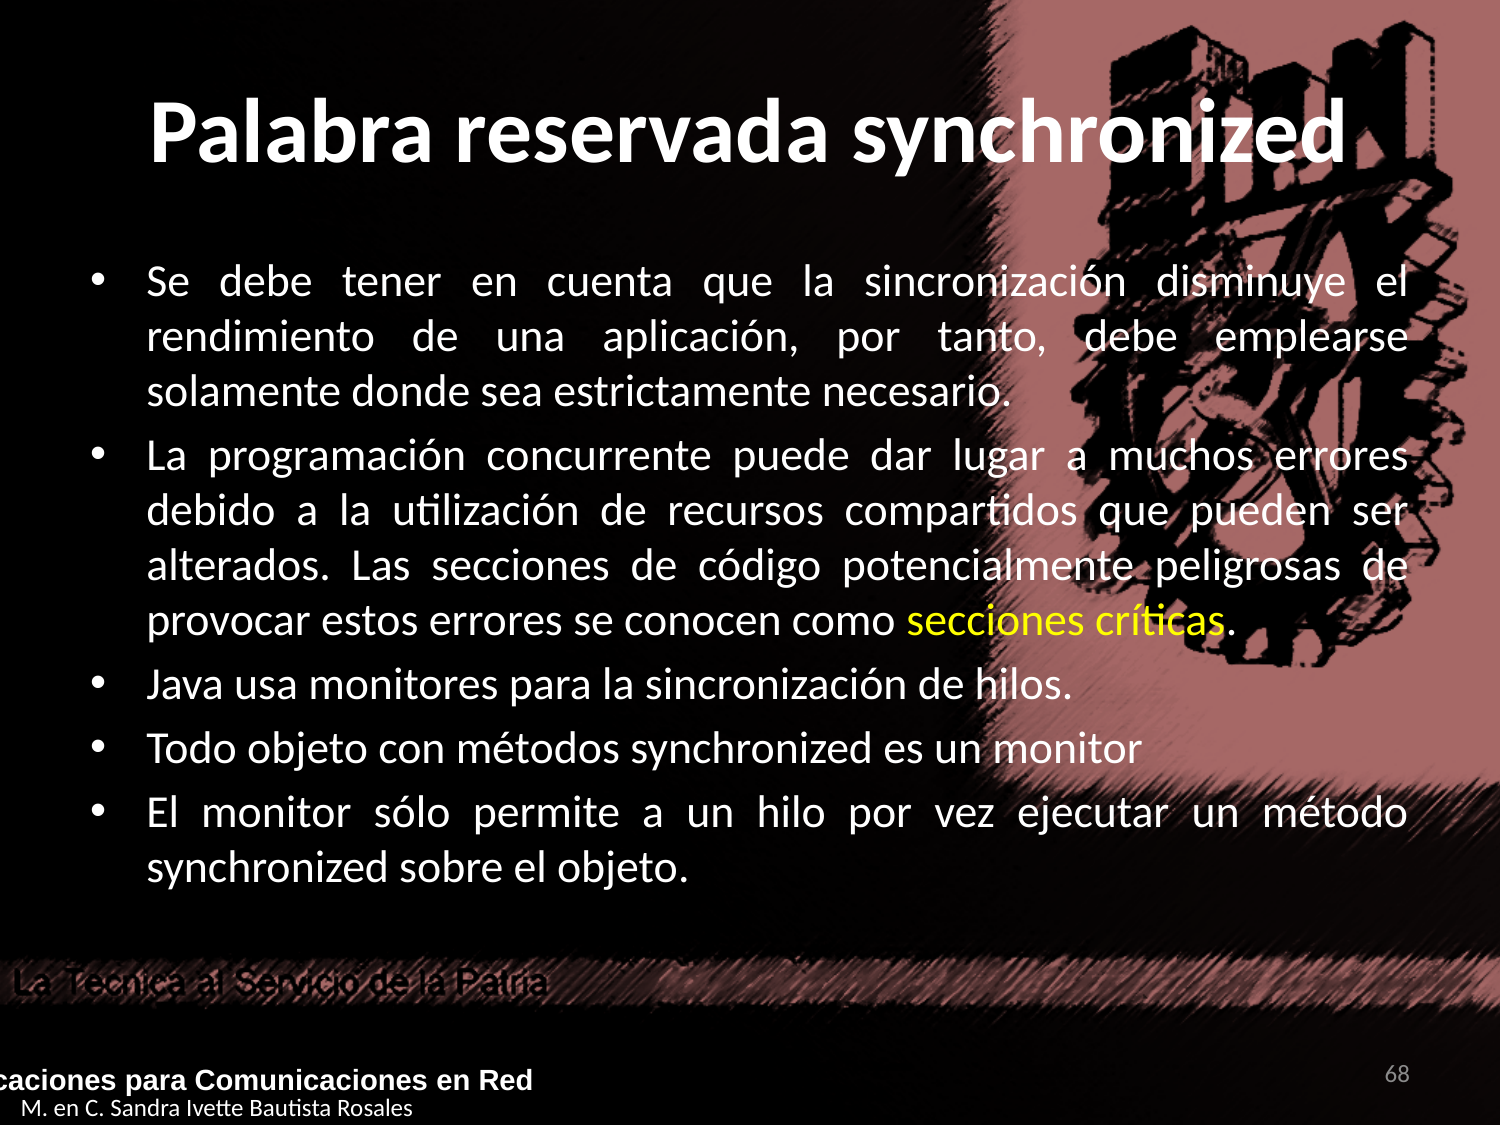

# Palabra reservada synchronized
Se debe tener en cuenta que la sincronización disminuye el rendimiento de una aplicación, por tanto, debe emplearse solamente donde sea estrictamente necesario.
La programación concurrente puede dar lugar a muchos errores debido a la utilización de recursos compartidos que pueden ser alterados. Las secciones de código potencialmente peligrosas de provocar estos errores se conocen como secciones críticas.
Java usa monitores para la sincronización de hilos.
Todo objeto con métodos synchronized es un monitor
El monitor sólo permite a un hilo por vez ejecutar un método synchronized sobre el objeto.

68
Aplicaciones para Comunicaciones en Red
M. en C. Sandra Ivette Bautista Rosales